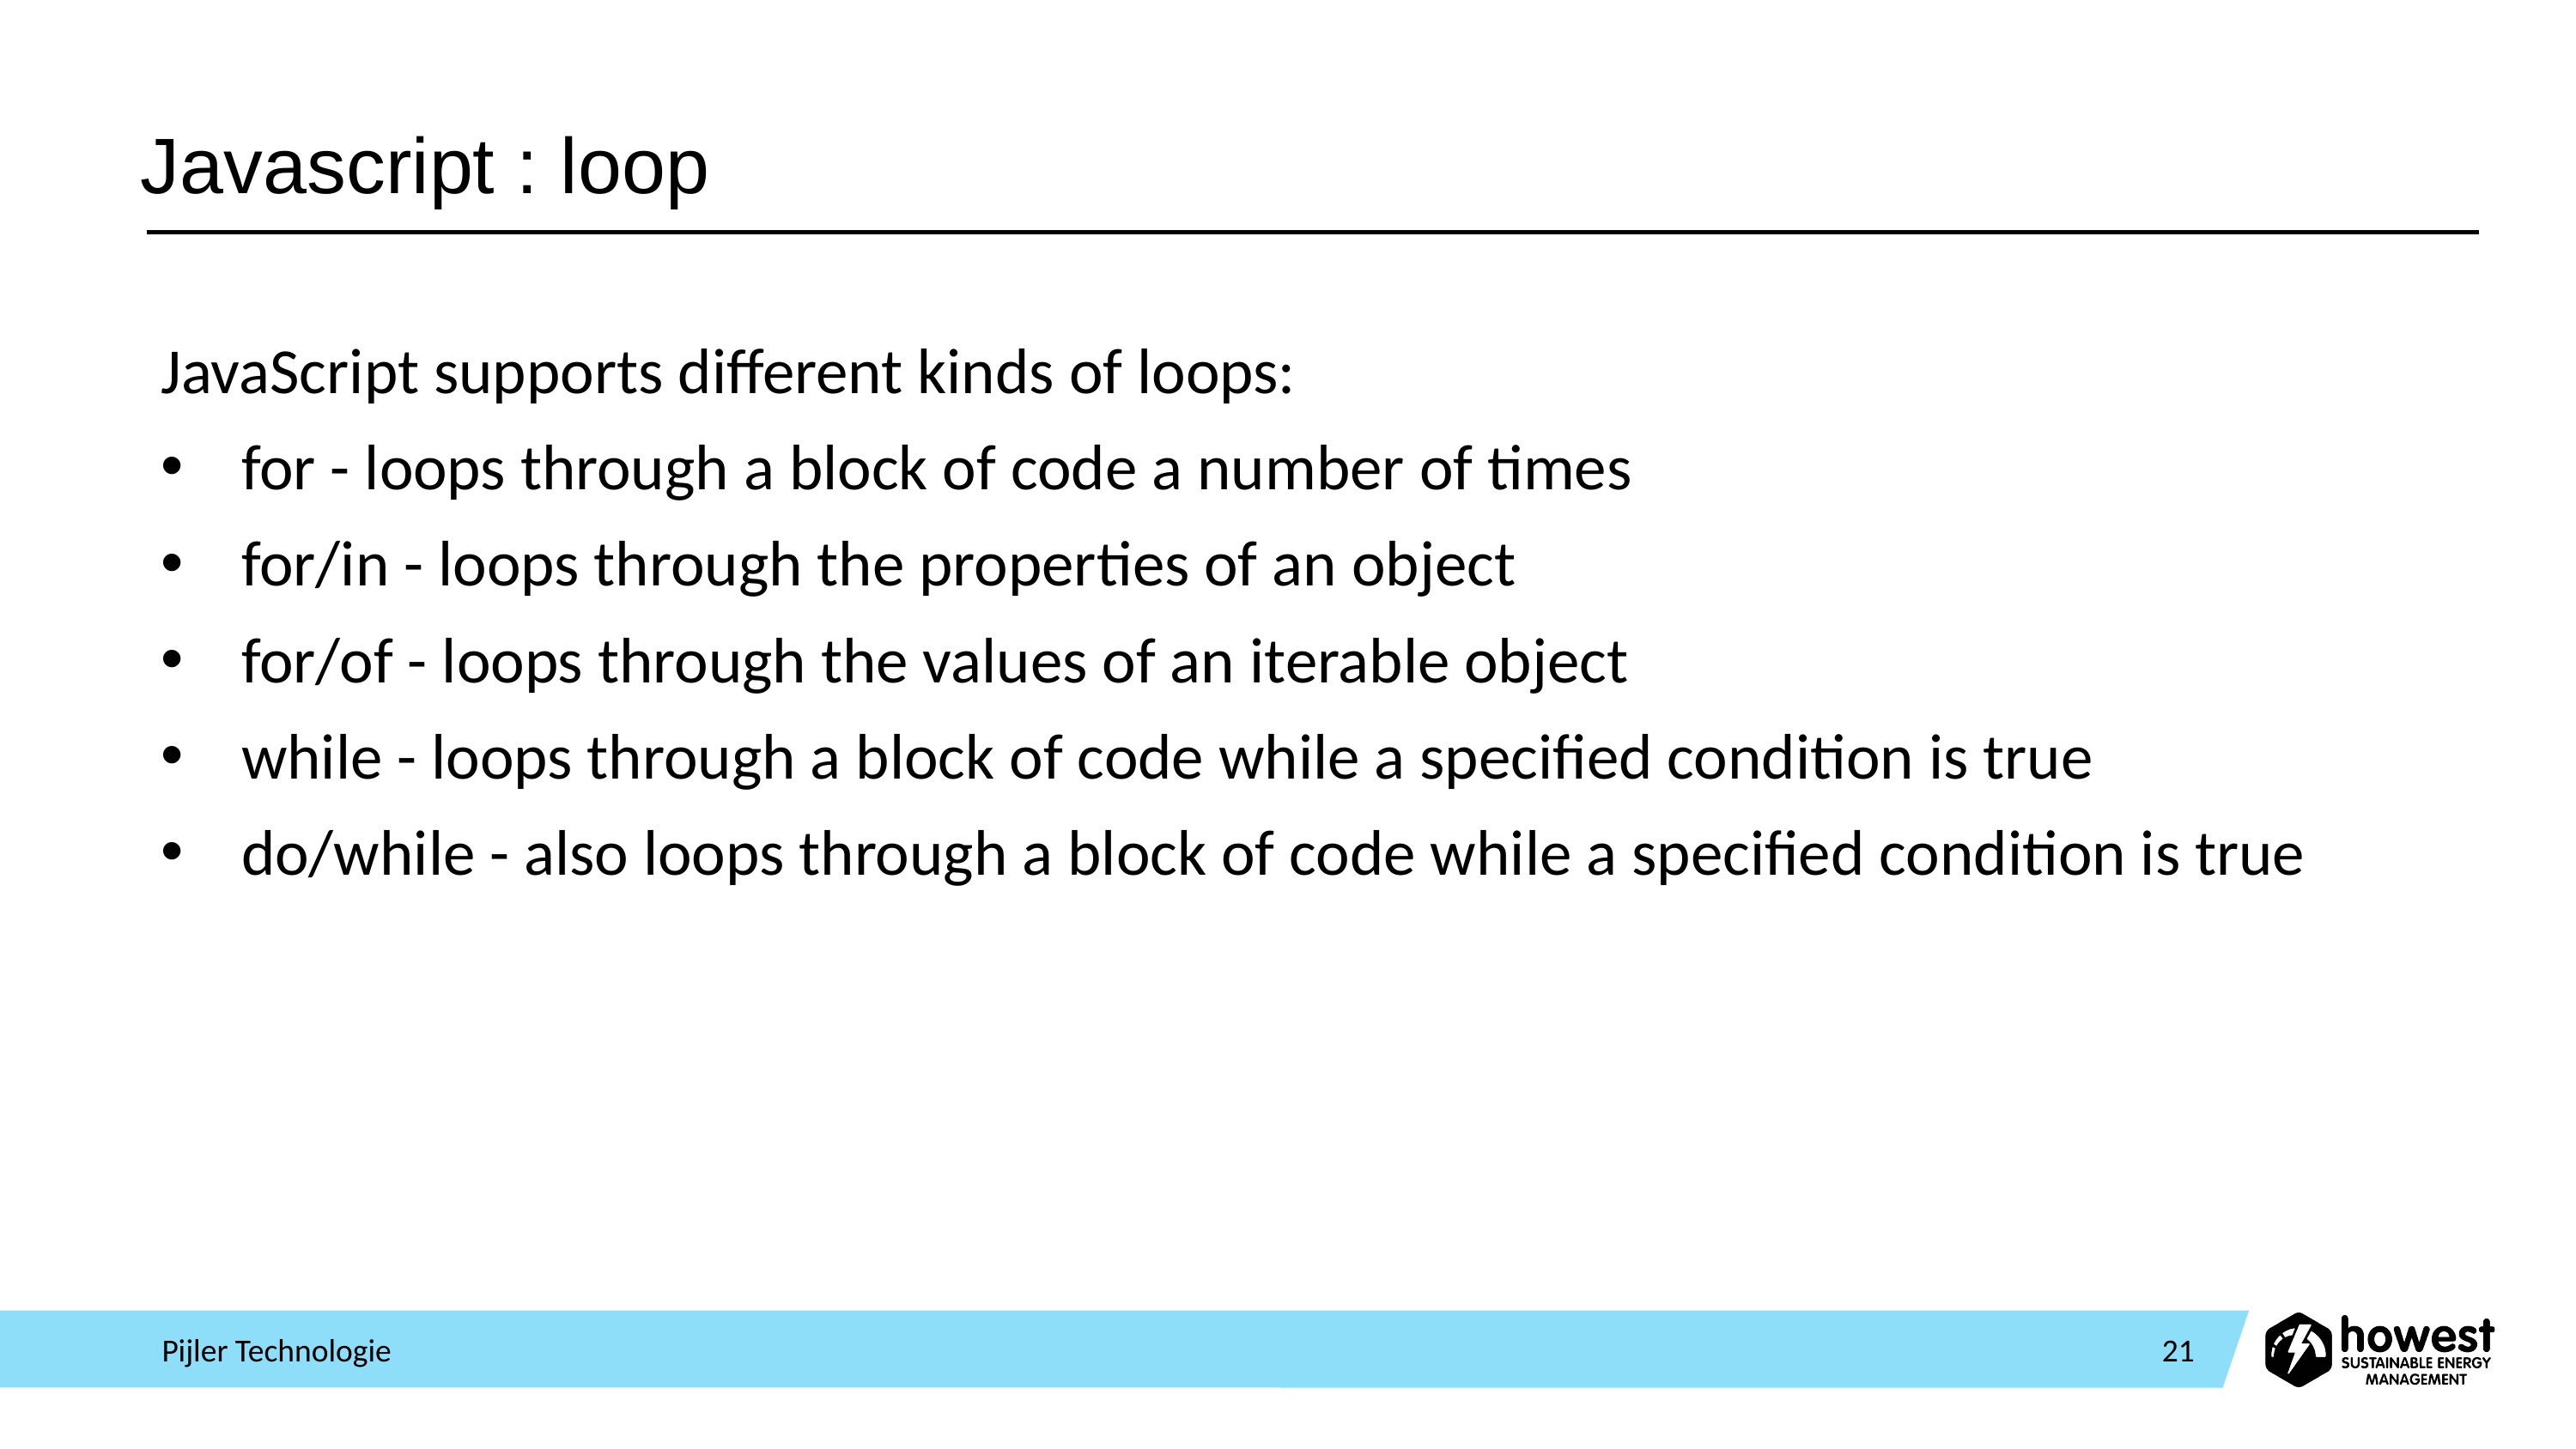

# Javascript : loop
JavaScript supports different kinds of loops:
for - loops through a block of code a number of times
for/in - loops through the properties of an object
for/of - loops through the values of an iterable object
while - loops through a block of code while a specified condition is true
do/while - also loops through a block of code while a specified condition is true
Pijler Technologie
21